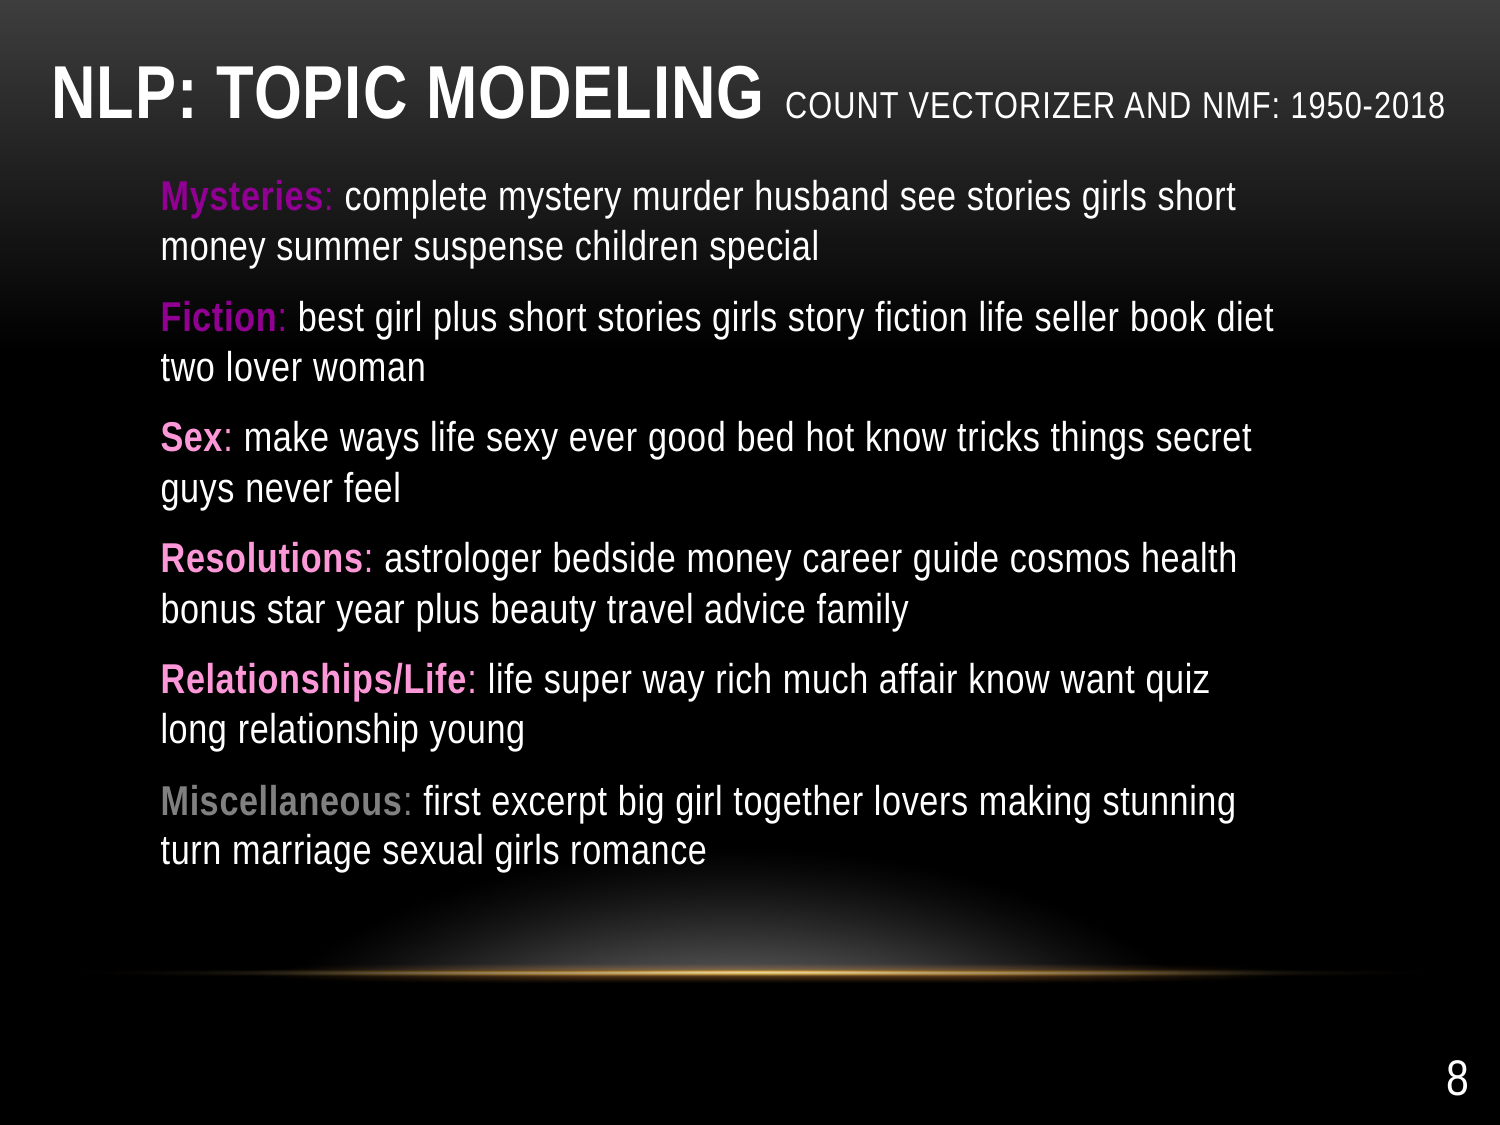

NLP: Topic Modeling Count Vectorizer and NMF: 1950-2018
Mysteries: complete mystery murder husband see stories girls short money summer suspense children special
Fiction: best girl plus short stories girls story fiction life seller book diet two lover woman
Sex: make ways life sexy ever good bed hot know tricks things secret guys never feel
Resolutions: astrologer bedside money career guide cosmos health bonus star year plus beauty travel advice family
Relationships/Life: life super way rich much affair know want quiz long relationship young
Miscellaneous: first excerpt big girl together lovers making stunning turn marriage sexual girls romance
8